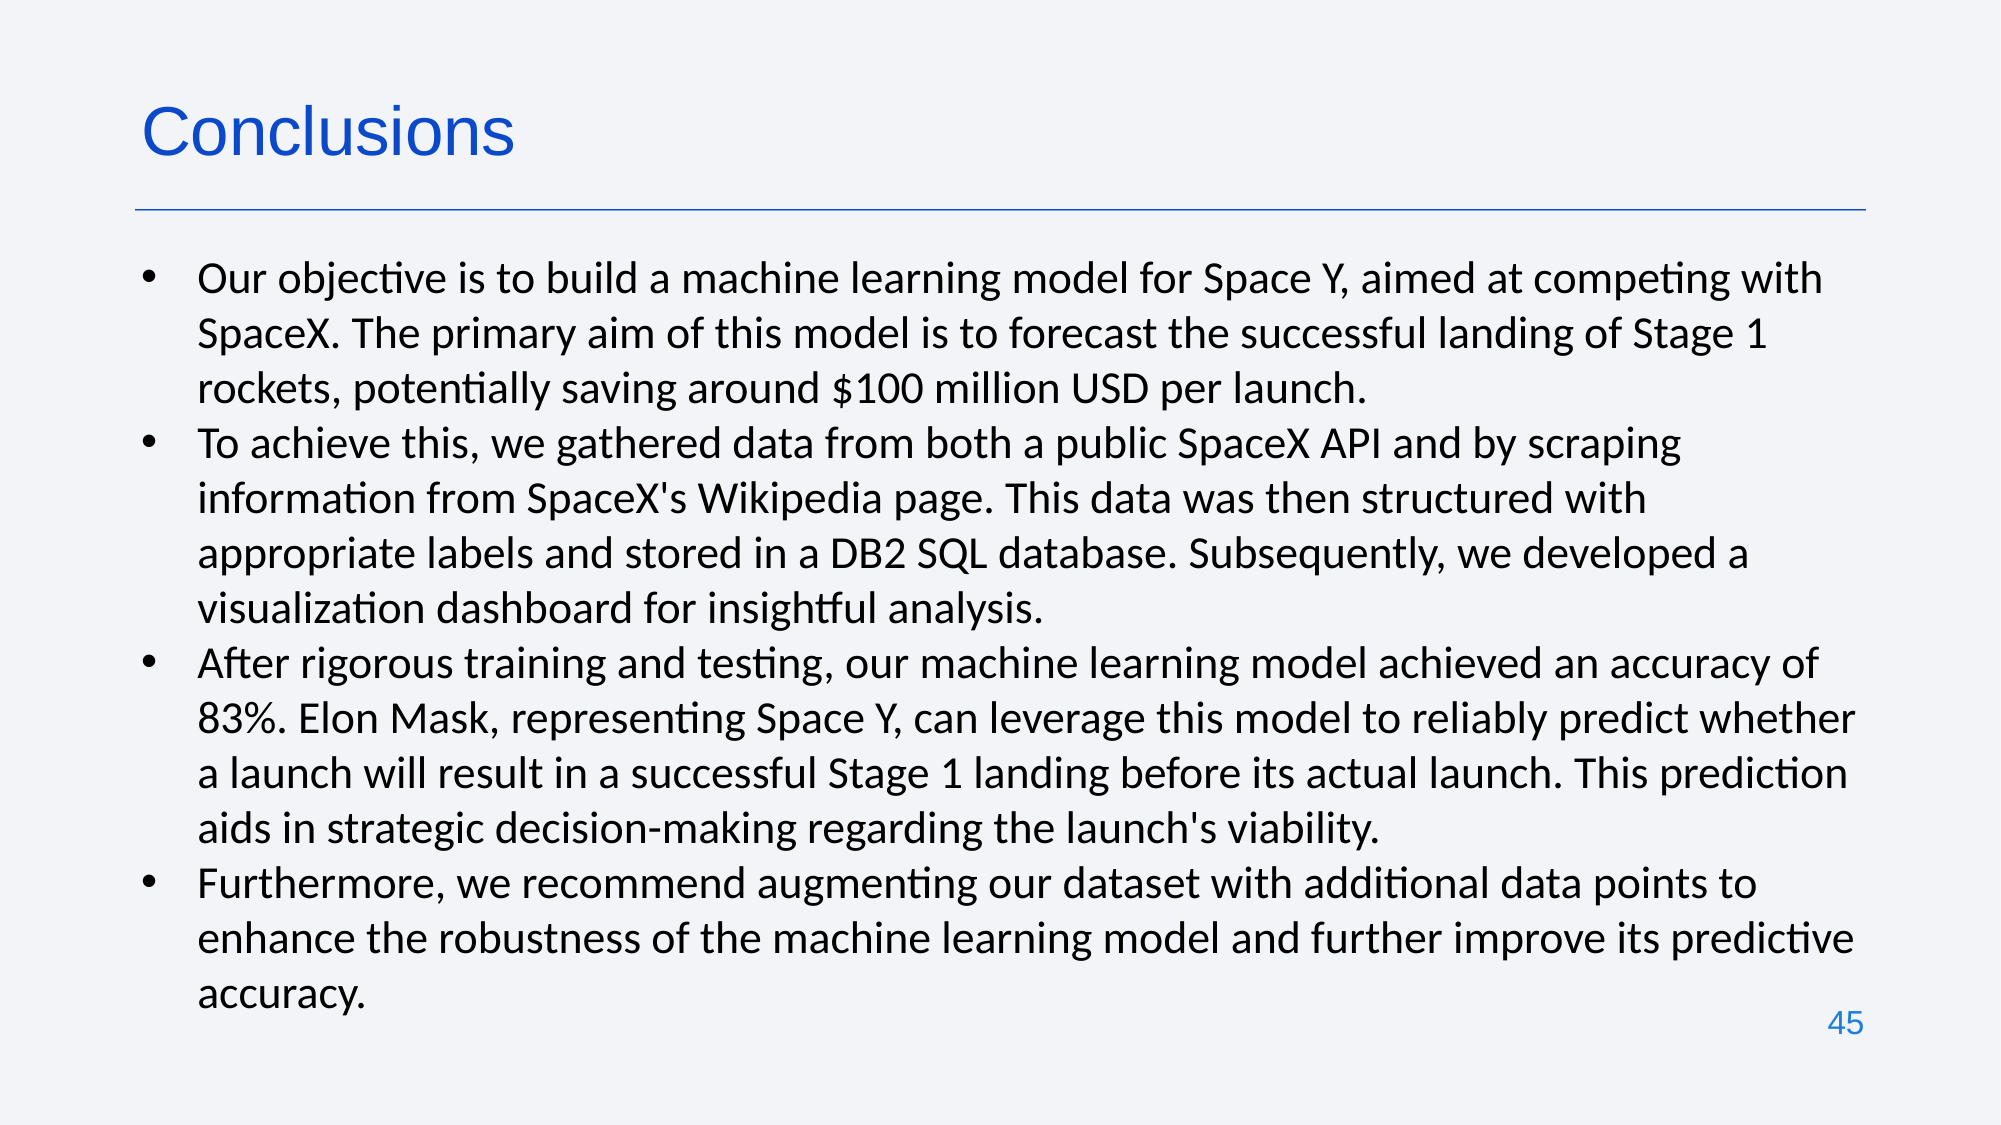

Conclusions
Our objective is to build a machine learning model for Space Y, aimed at competing with SpaceX. The primary aim of this model is to forecast the successful landing of Stage 1 rockets, potentially saving around $100 million USD per launch.
To achieve this, we gathered data from both a public SpaceX API and by scraping information from SpaceX's Wikipedia page. This data was then structured with appropriate labels and stored in a DB2 SQL database. Subsequently, we developed a visualization dashboard for insightful analysis.
After rigorous training and testing, our machine learning model achieved an accuracy of 83%. Elon Mask, representing Space Y, can leverage this model to reliably predict whether a launch will result in a successful Stage 1 landing before its actual launch. This prediction aids in strategic decision-making regarding the launch's viability.
Furthermore, we recommend augmenting our dataset with additional data points to enhance the robustness of the machine learning model and further improve its predictive accuracy.

45